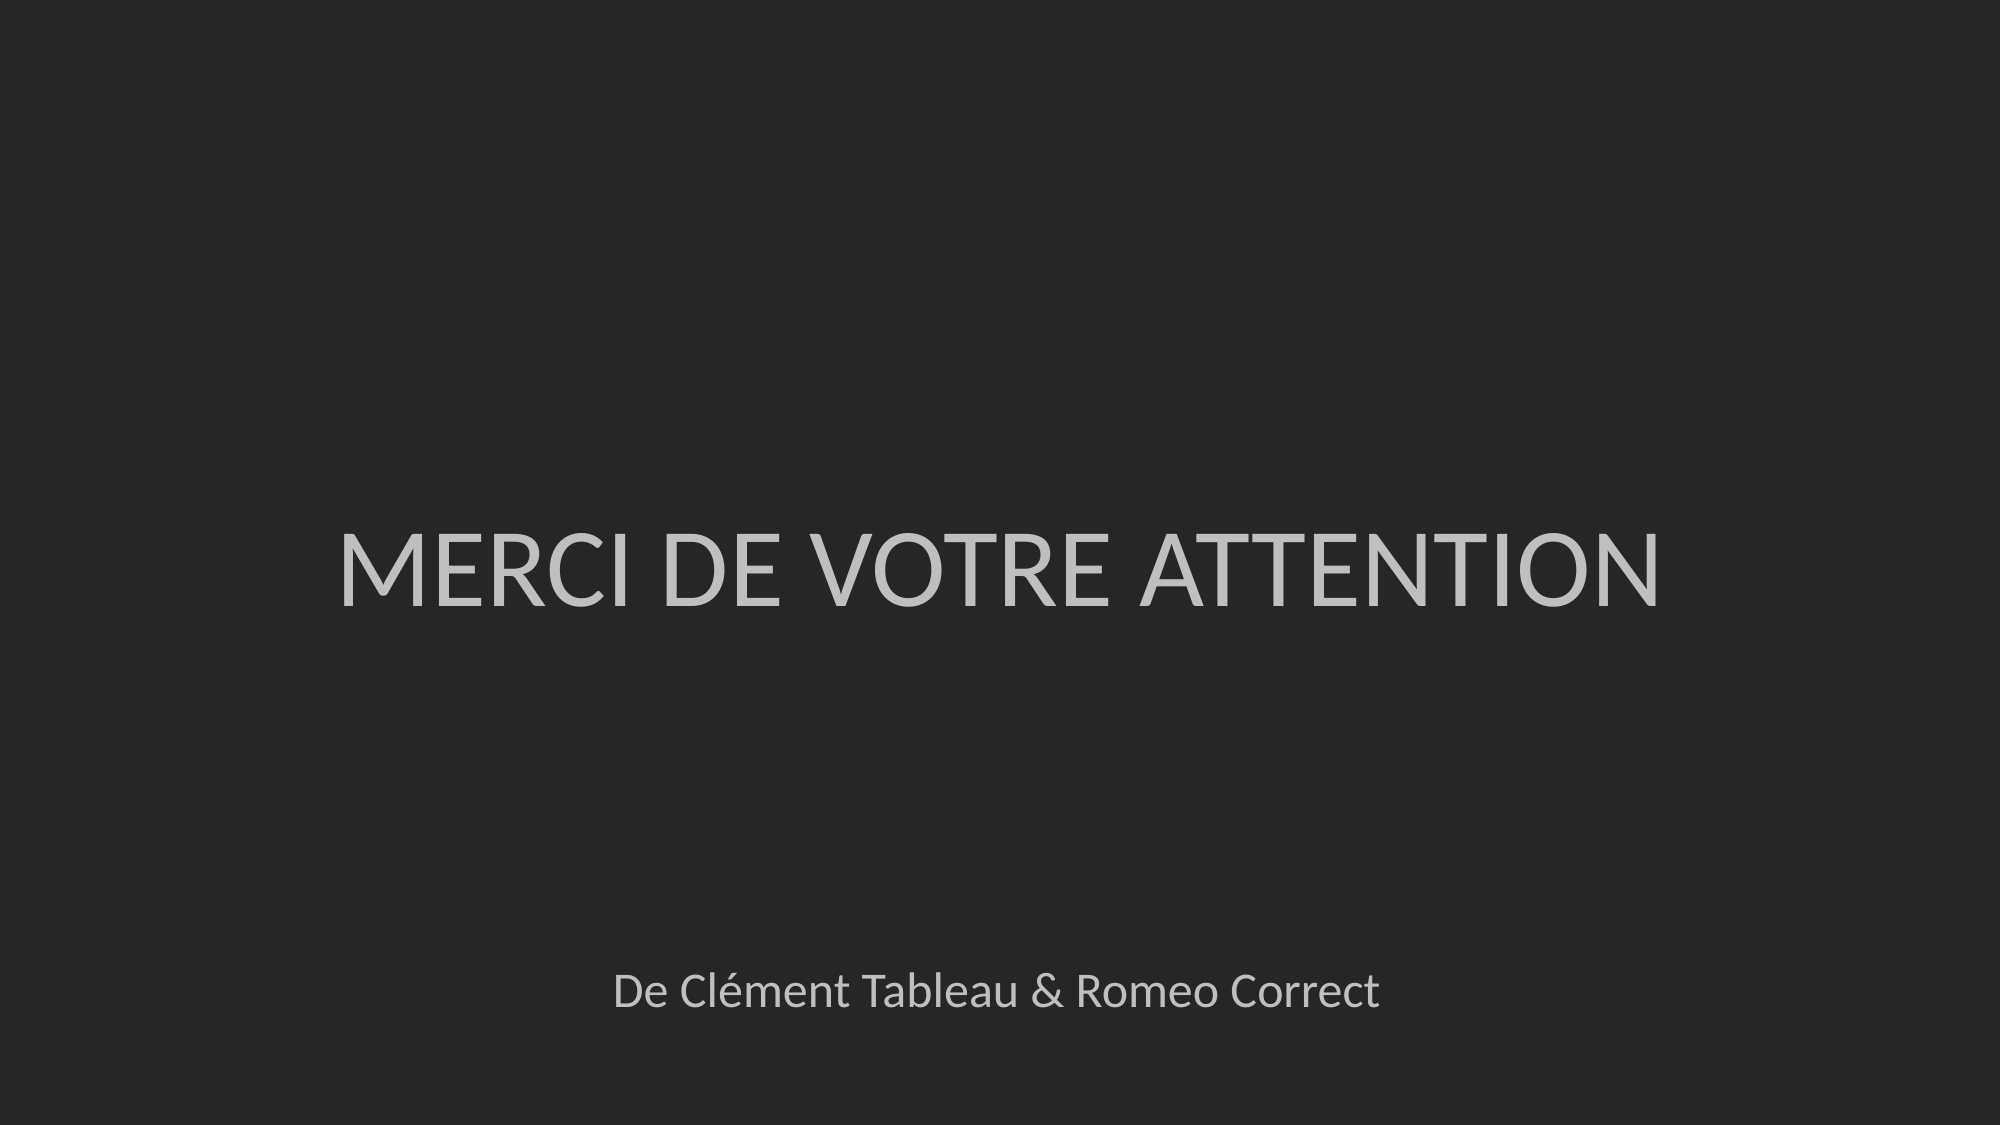

MERCI DE VOTRE ATTENTION
De Clément Tableau & Romeo Correc
t